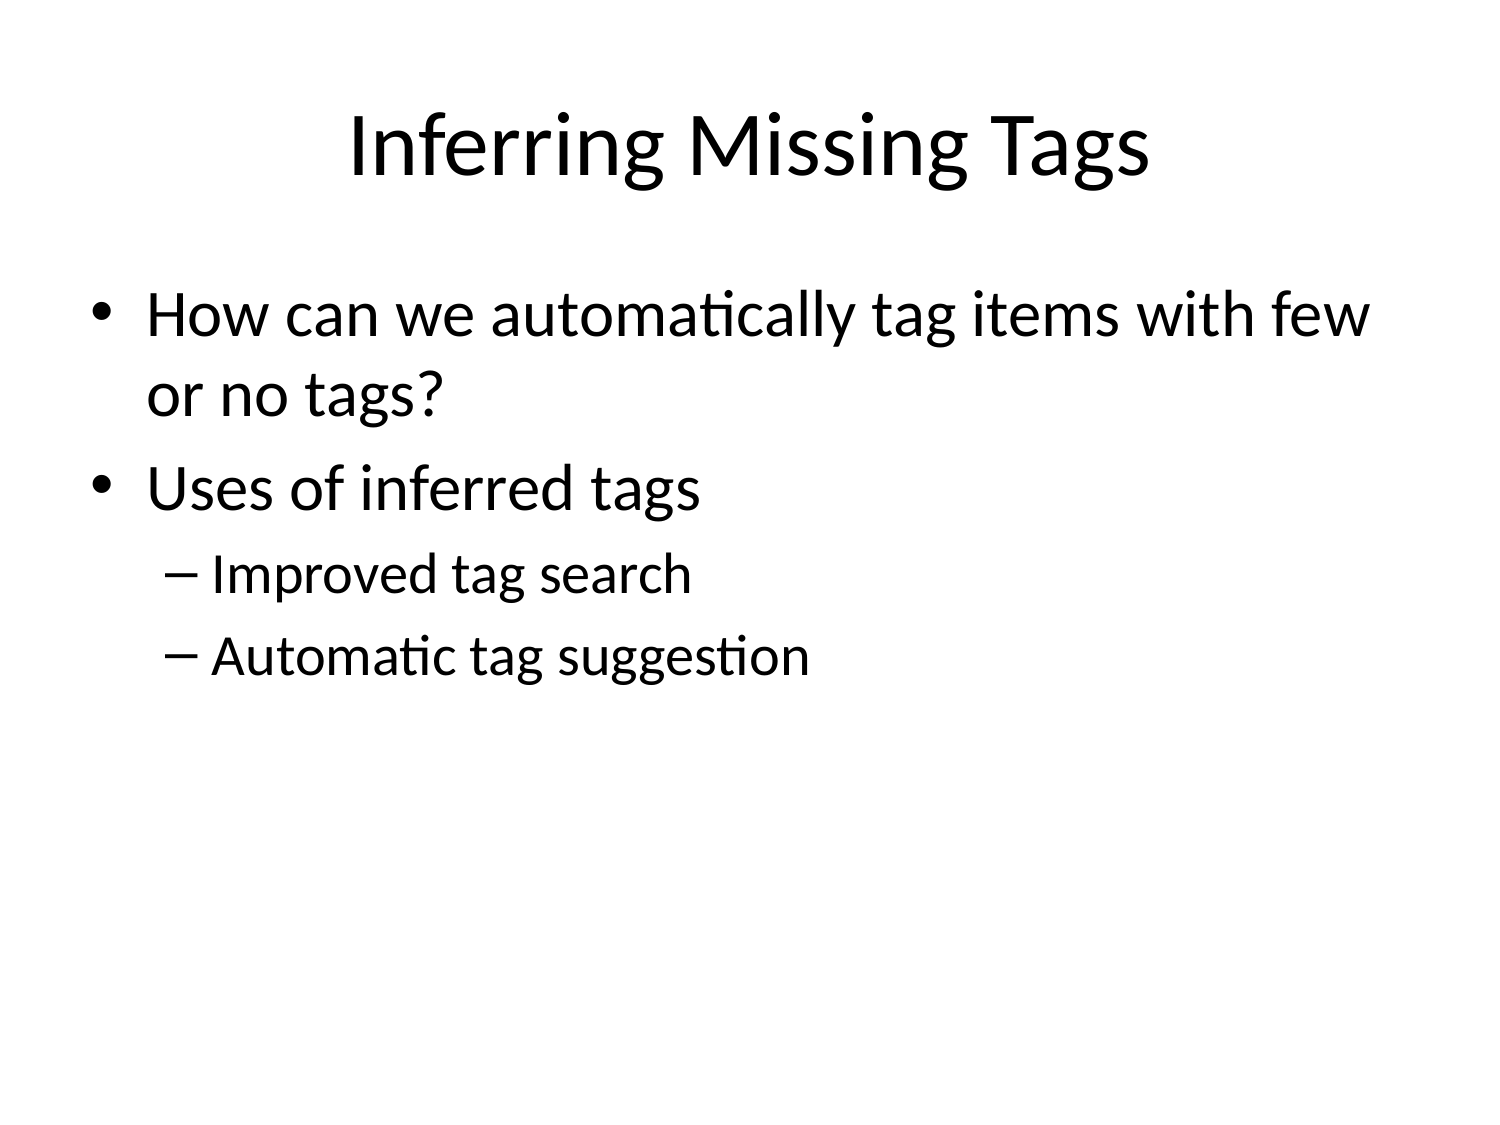

# Inferring Missing Tags
How can we automatically tag items with few or no tags?
Uses of inferred tags
Improved tag search
Automatic tag suggestion